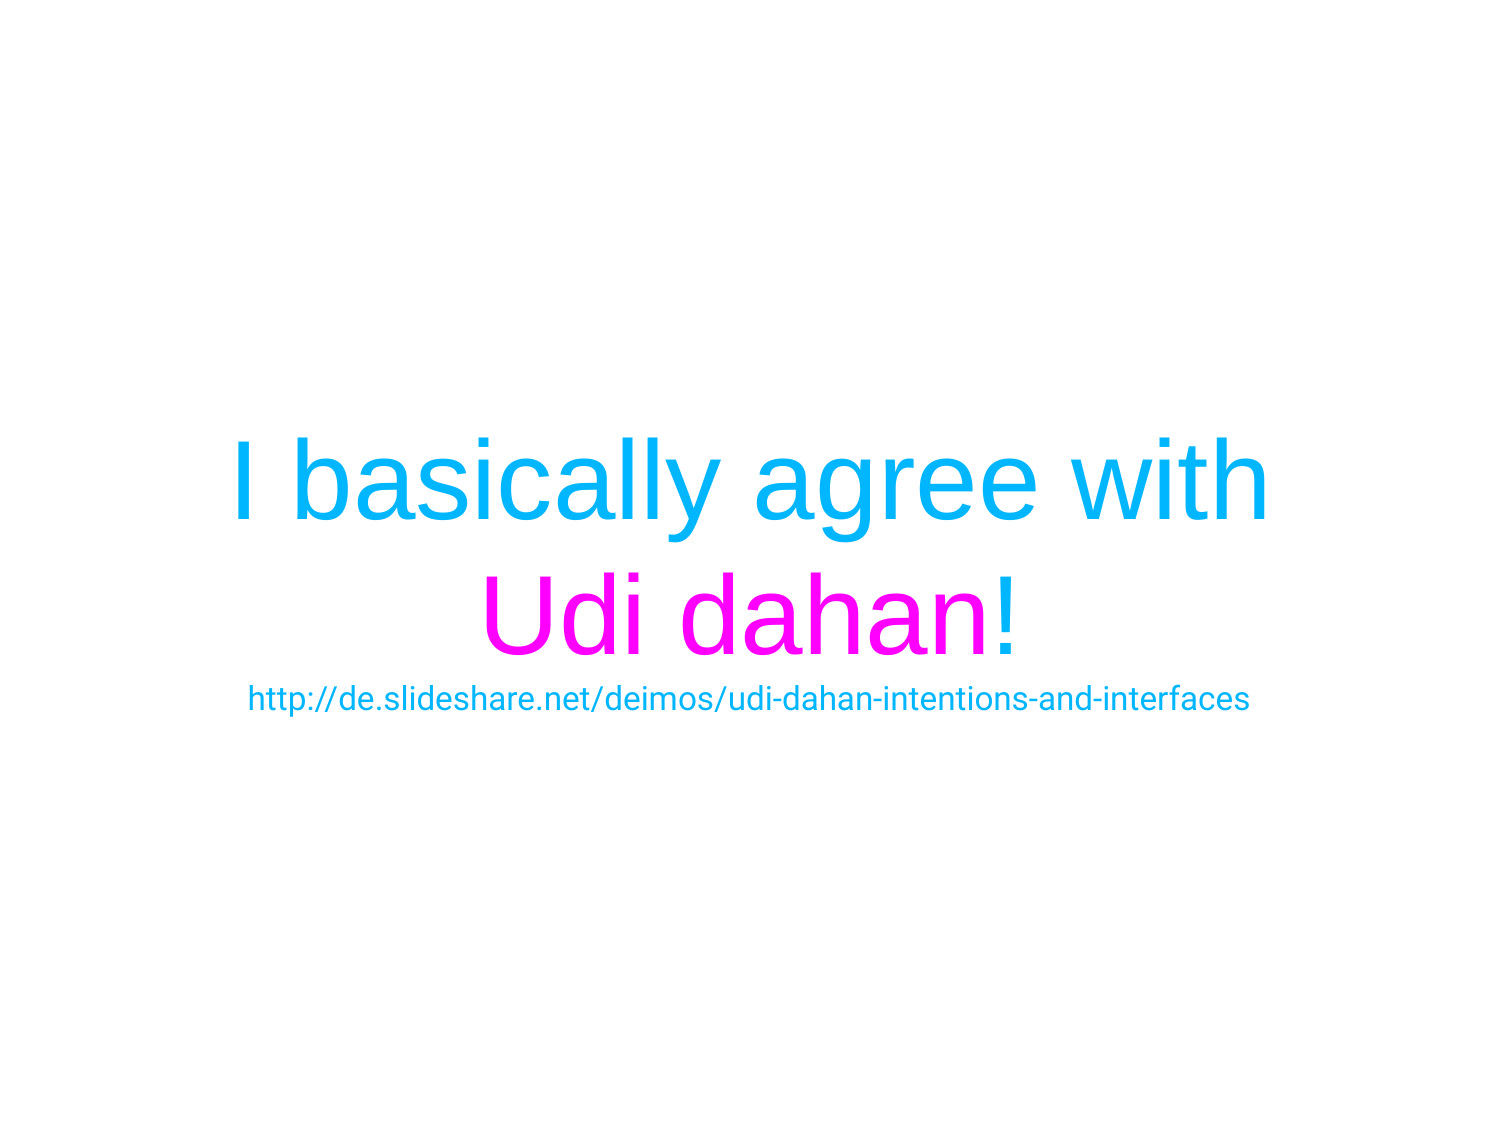

# I basically agree with Udi dahan! http://de.slideshare.net/deimos/udi-dahan-intentions-and-interfaces